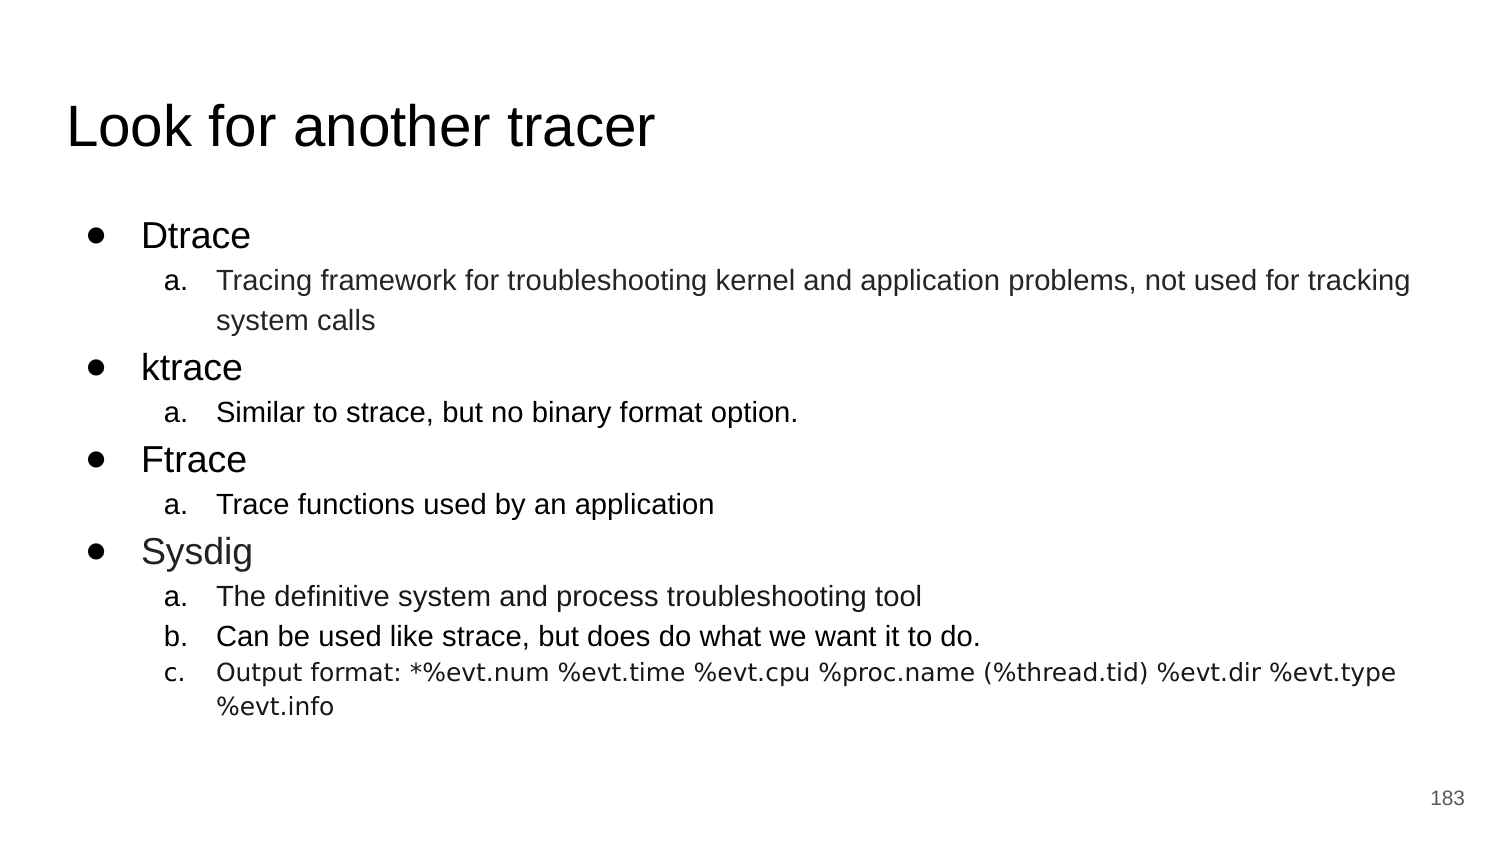

# Look for another tracer
Dtrace
Tracing framework for troubleshooting kernel and application problems, not used for tracking system calls
ktrace
Similar to strace, but no binary format option.
Ftrace
Trace functions used by an application
Sysdig
The definitive system and process troubleshooting tool
Can be used like strace, but does do what we want it to do.
Output format: *%evt.num %evt.time %evt.cpu %proc.name (%thread.tid) %evt.dir %evt.type %evt.info
183